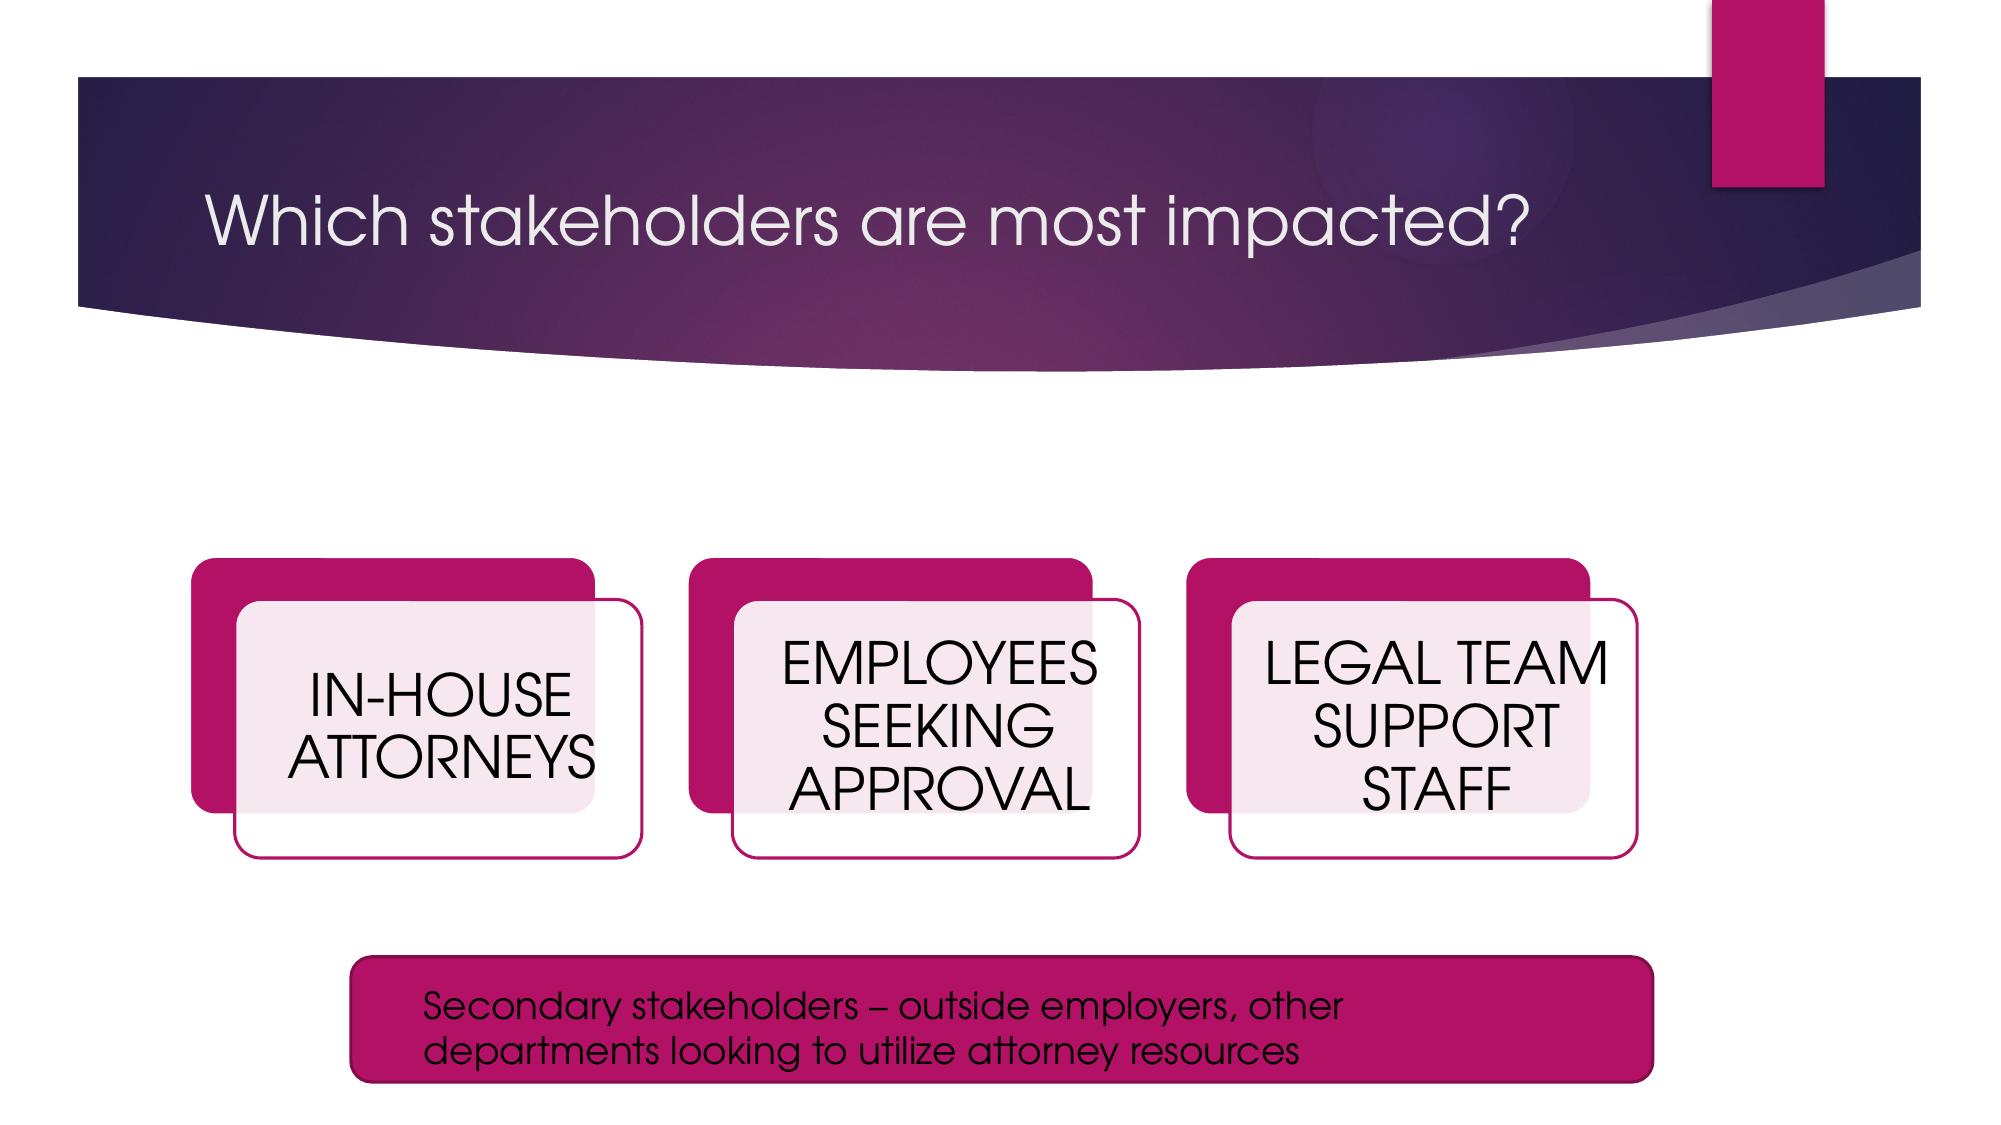

# Which stakeholders are most impacted?
In-house Attorneys
Employees seeking approval
Legal team support staff

Secondary stakeholders – outside employers, other departments looking to utilize attorney resources